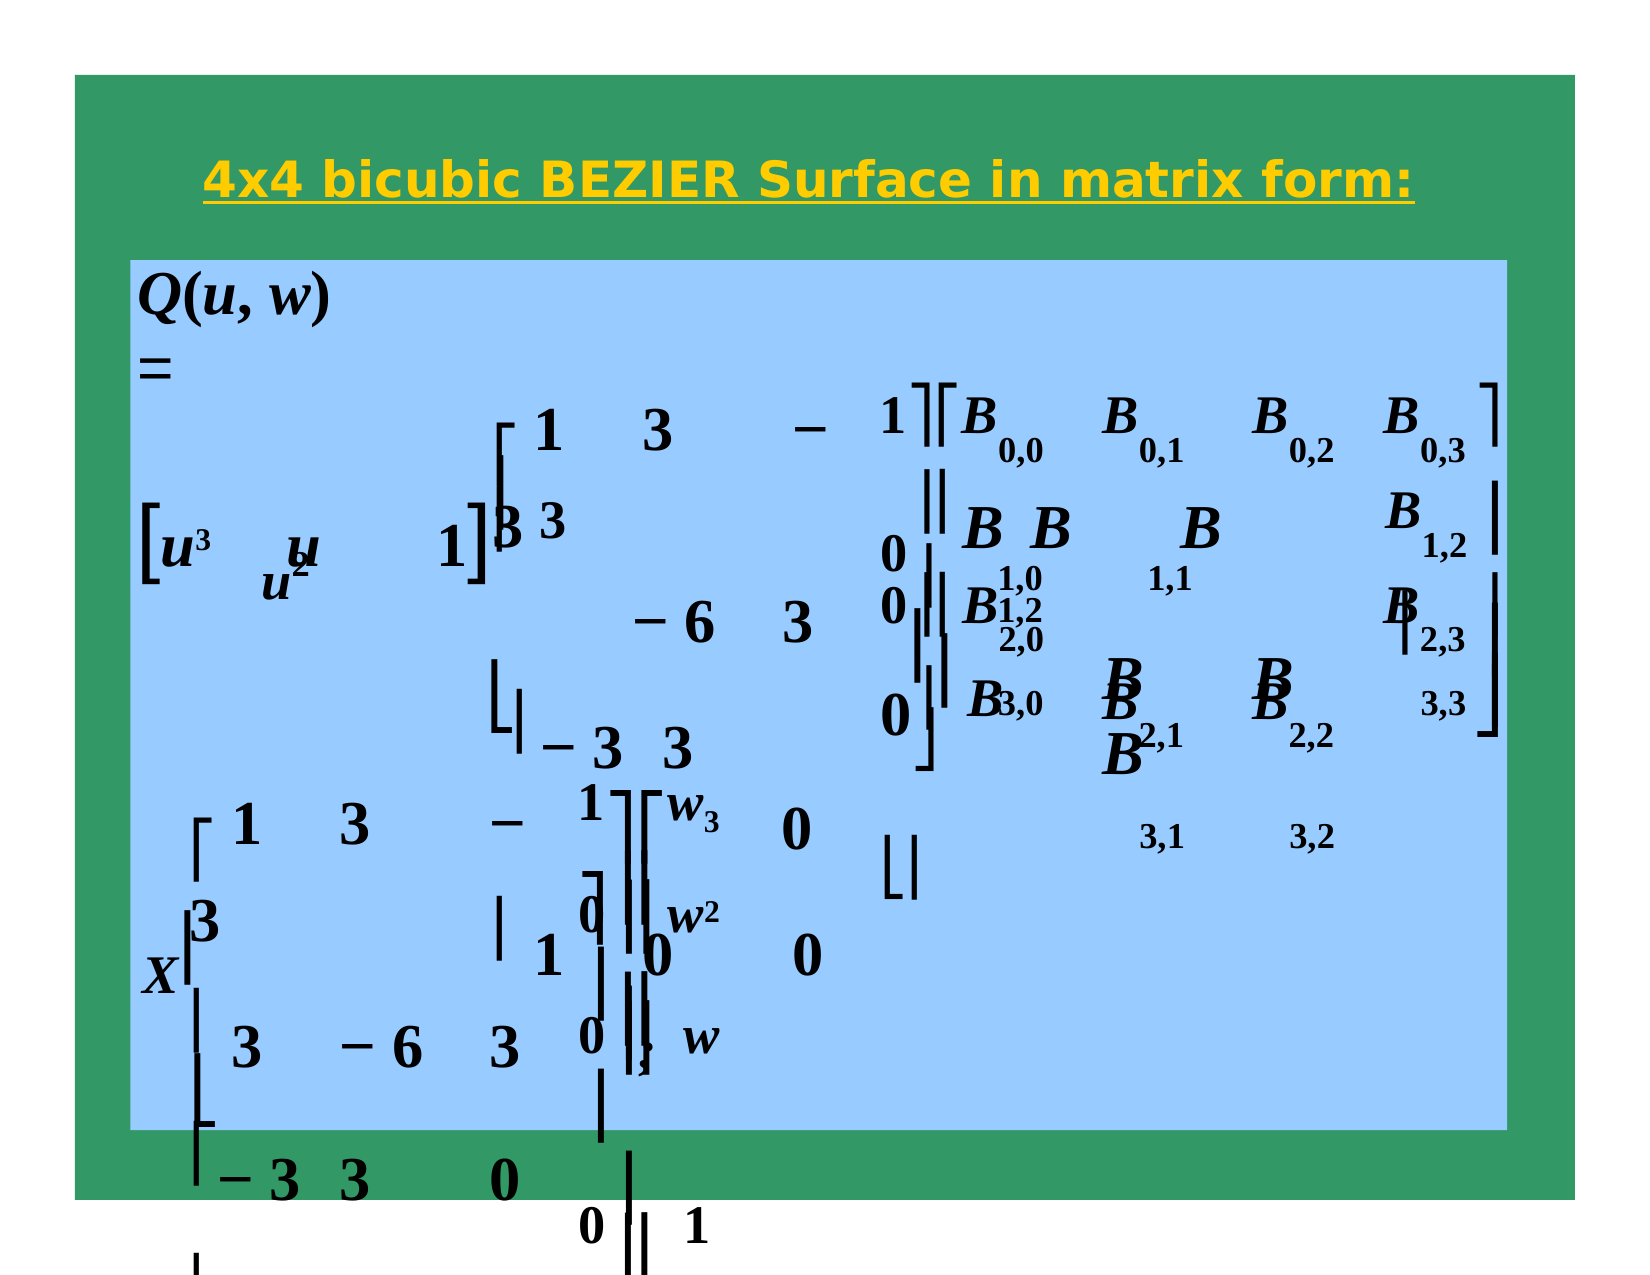

4x4 bicubic BEZIER Surface in matrix form:
# Q(u, w) =

⎡ 1	3	− 3
− 6	3
⎢− 3	3	0
⎢ 1	0	0
B0,1	B0,2
0⎥⎢B	B	B
1,0	1,1	1,2
B2,1	B2,2
3,1	3,2
1⎤⎡B0,0
B0,3 ⎤
⎢ 3
B1,2 ⎥
[u3	u	1]⎢
⎥⎢
⎥
u2
0⎥⎢B2,0
B2,3 ⎥
⎥⎢B
⎥
⎣
⎡ 1	3	− 3
⎢ 3	− 6	3
⎢− 3	3	0
⎢ 1	0	0
B	B	B
0⎦⎣⎢
⎥
⎦
3,0
3,3
1⎤⎡w3 ⎤
0⎥⎢w2 ⎥
X⎢
⎥⎢	⎥;
0⎥⎢ w ⎥
0⎦⎣ 1 ⎦
⎥⎢	⎥
⎣